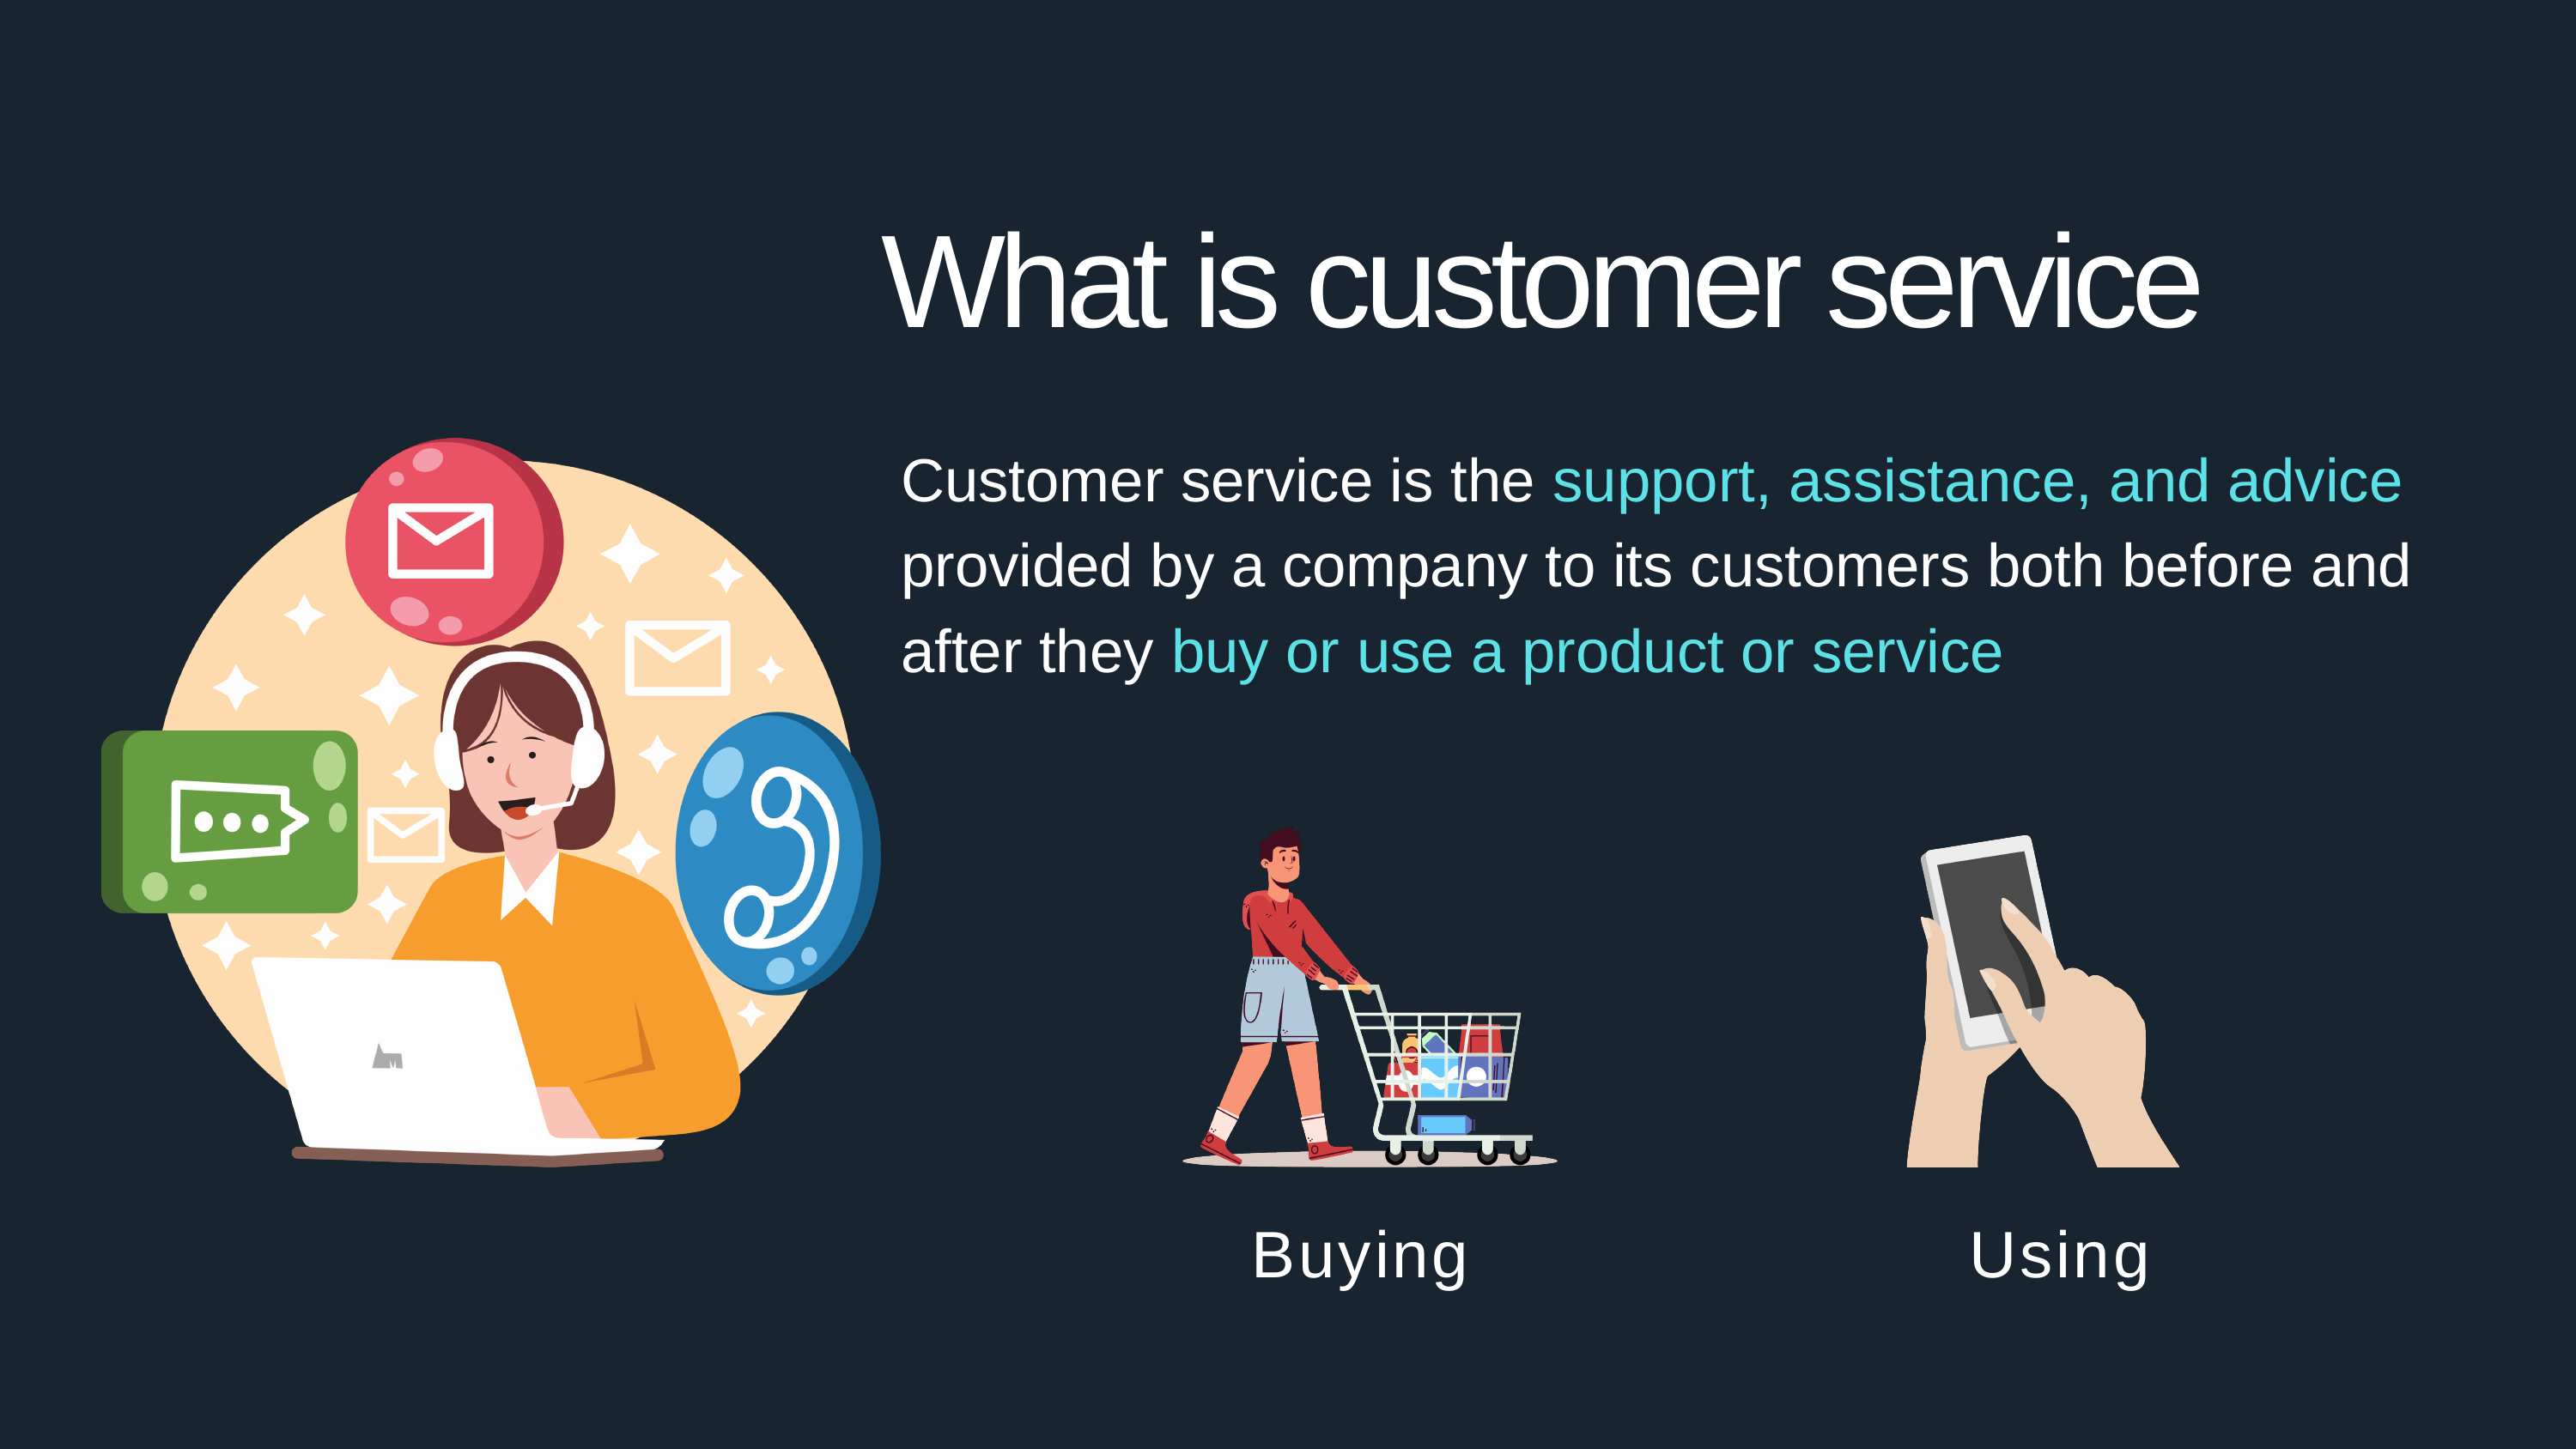

What is customer service
Customer service is the support, assistance, and advice provided by a company to its customers both before and after they buy or use a product or service

Buying
Using